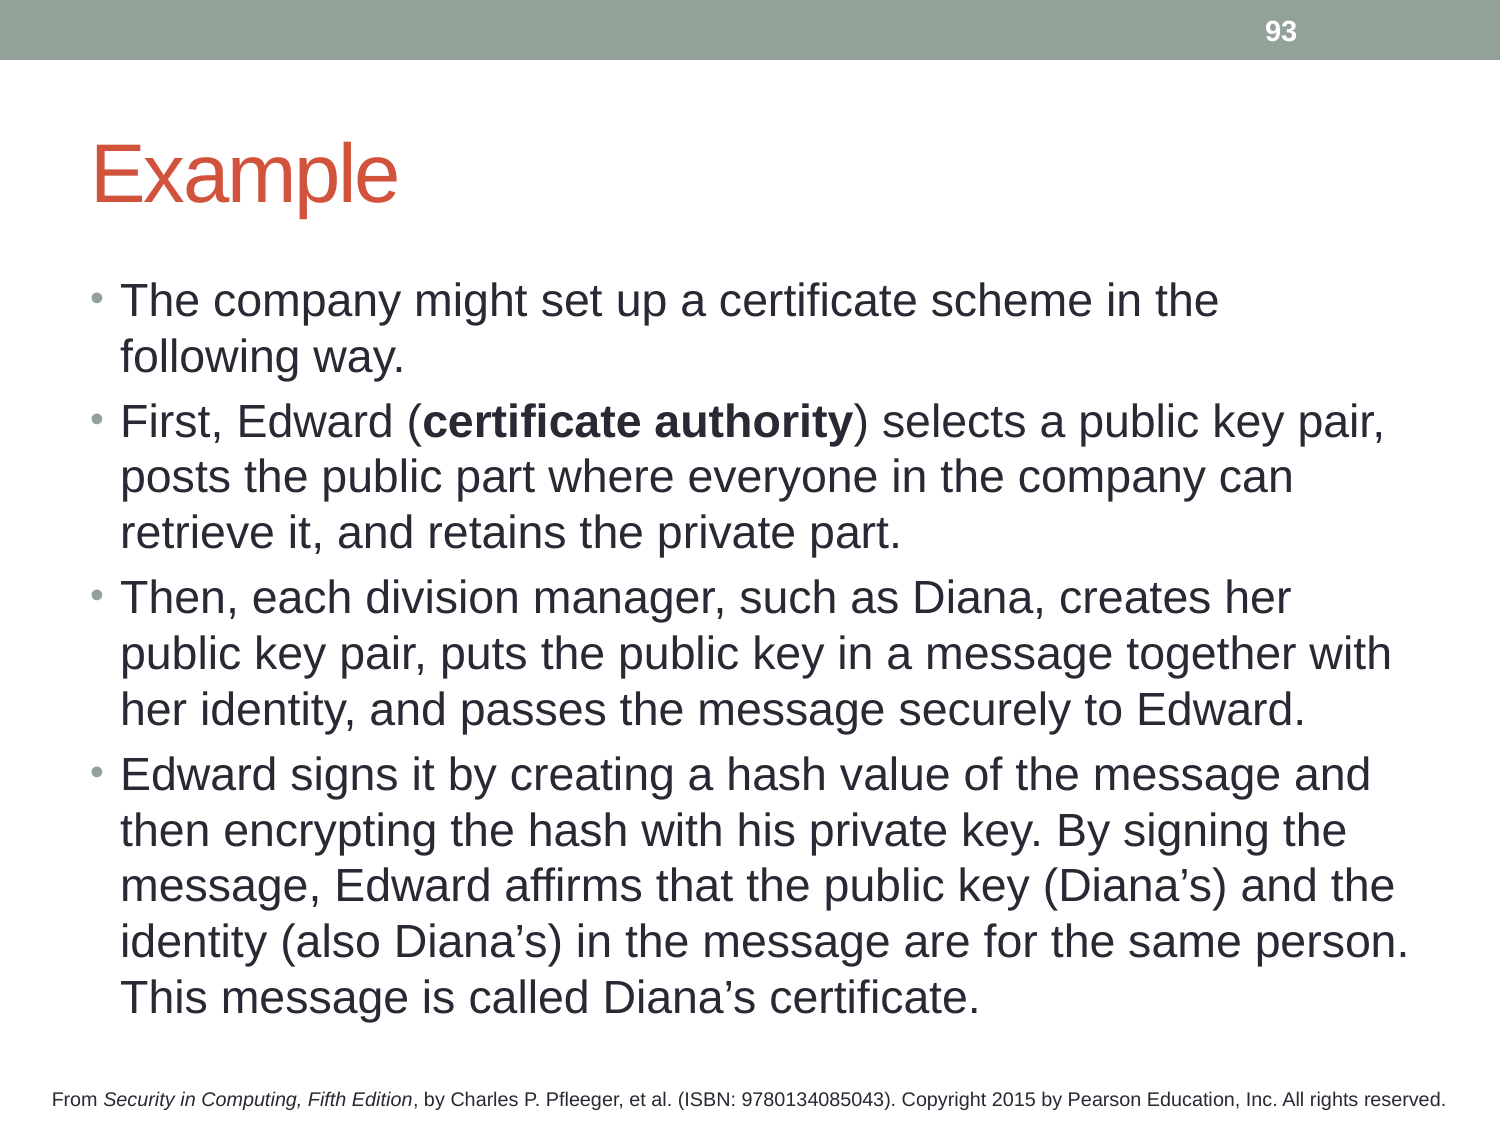

93
# Example
The company might set up a certificate scheme in the following way.
First, Edward (certificate authority) selects a public key pair, posts the public part where everyone in the company can retrieve it, and retains the private part.
Then, each division manager, such as Diana, creates her public key pair, puts the public key in a message together with her identity, and passes the message securely to Edward.
Edward signs it by creating a hash value of the message and then encrypting the hash with his private key. By signing the message, Edward affirms that the public key (Diana’s) and the identity (also Diana’s) in the message are for the same person. This message is called Diana’s certificate.
From Security in Computing, Fifth Edition, by Charles P. Pfleeger, et al. (ISBN: 9780134085043). Copyright 2015 by Pearson Education, Inc. All rights reserved.